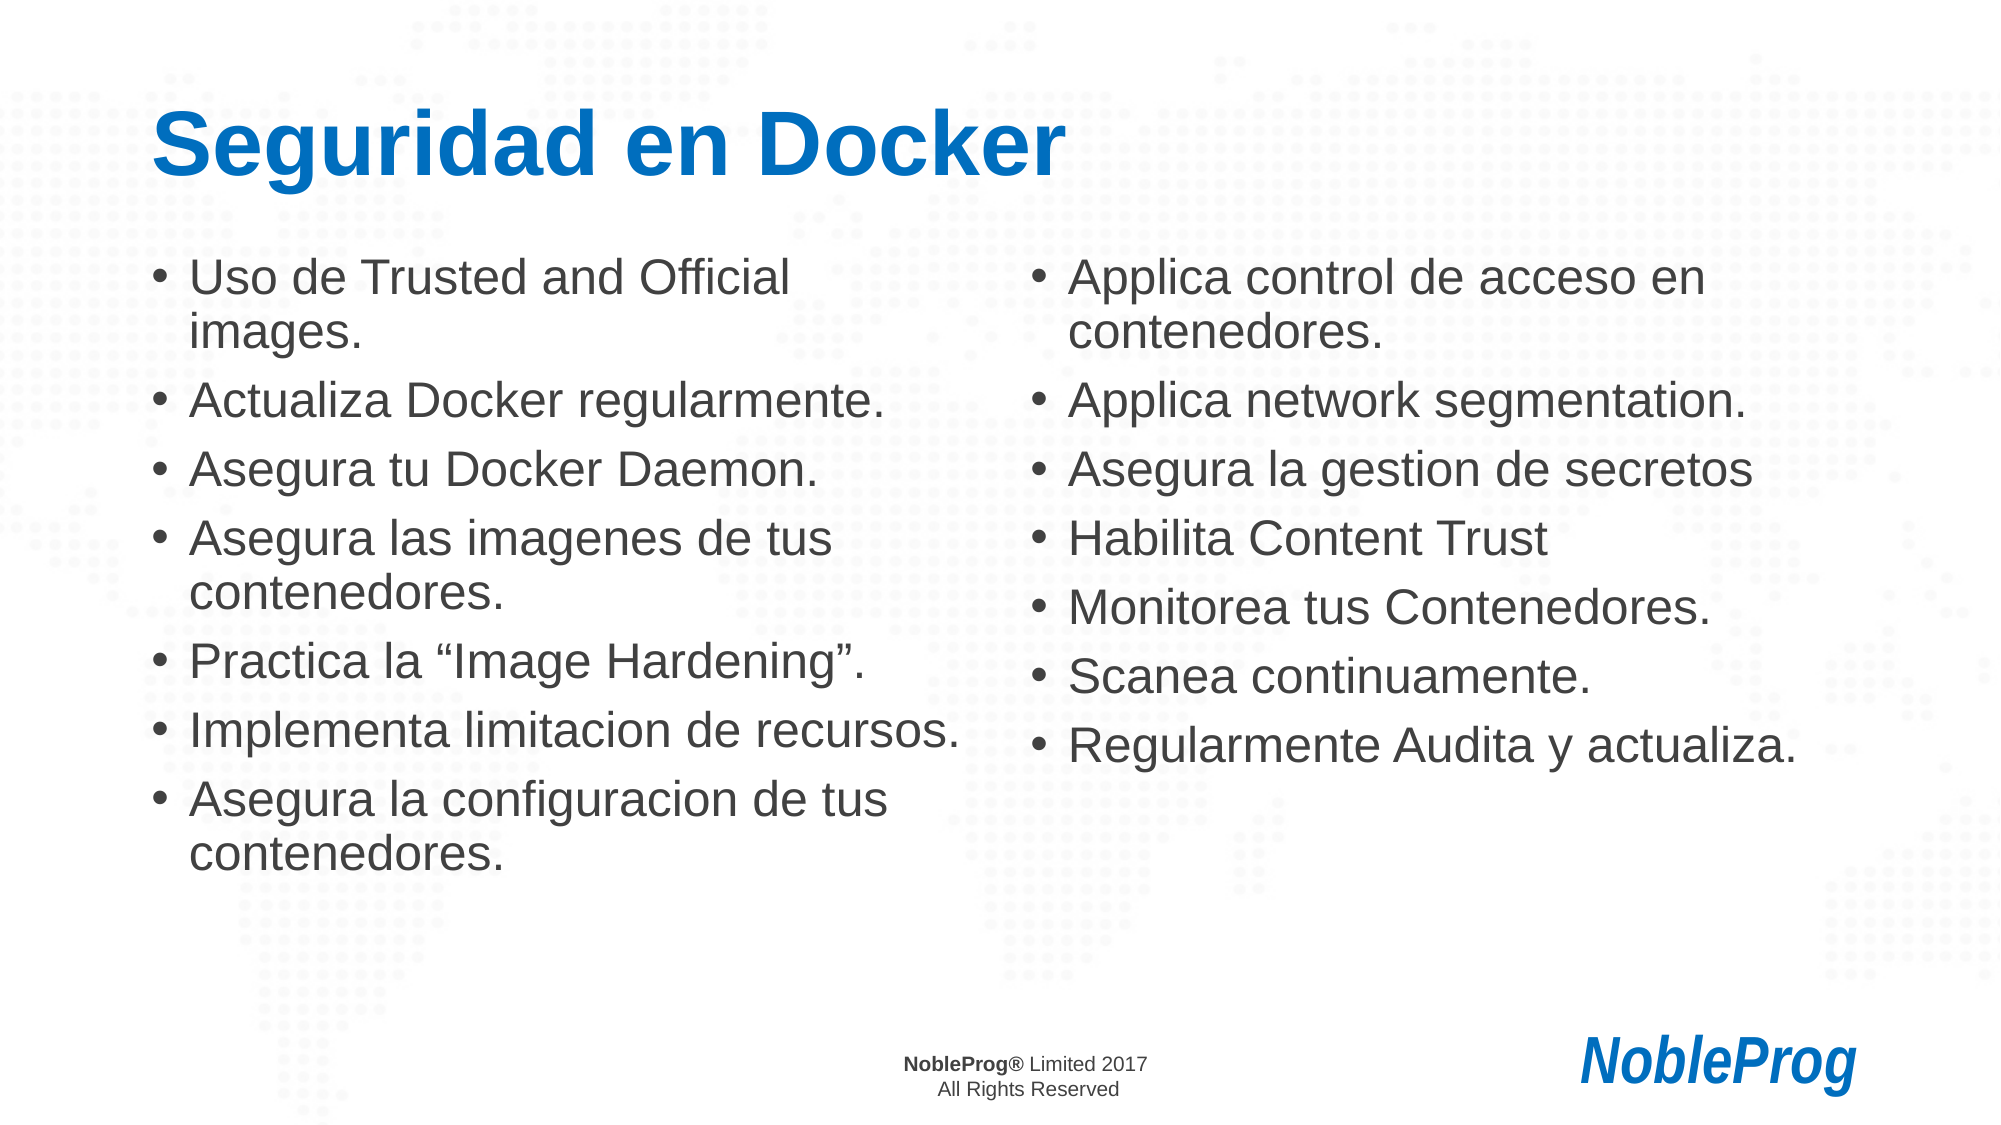

# Seguridad en Docker
Uso de Trusted and Official images.
Actualiza Docker regularmente.
Asegura tu Docker Daemon.
Asegura las imagenes de tus contenedores.
Practica la “Image Hardening”.
Implementa limitacion de recursos.
Asegura la configuracion de tus contenedores.

Applica control de acceso en contenedores.
Applica network segmentation.
Asegura la gestion de secretos
Habilita Content Trust
Monitorea tus Contenedores.
Scanea continuamente.
Regularmente Audita y actualiza.